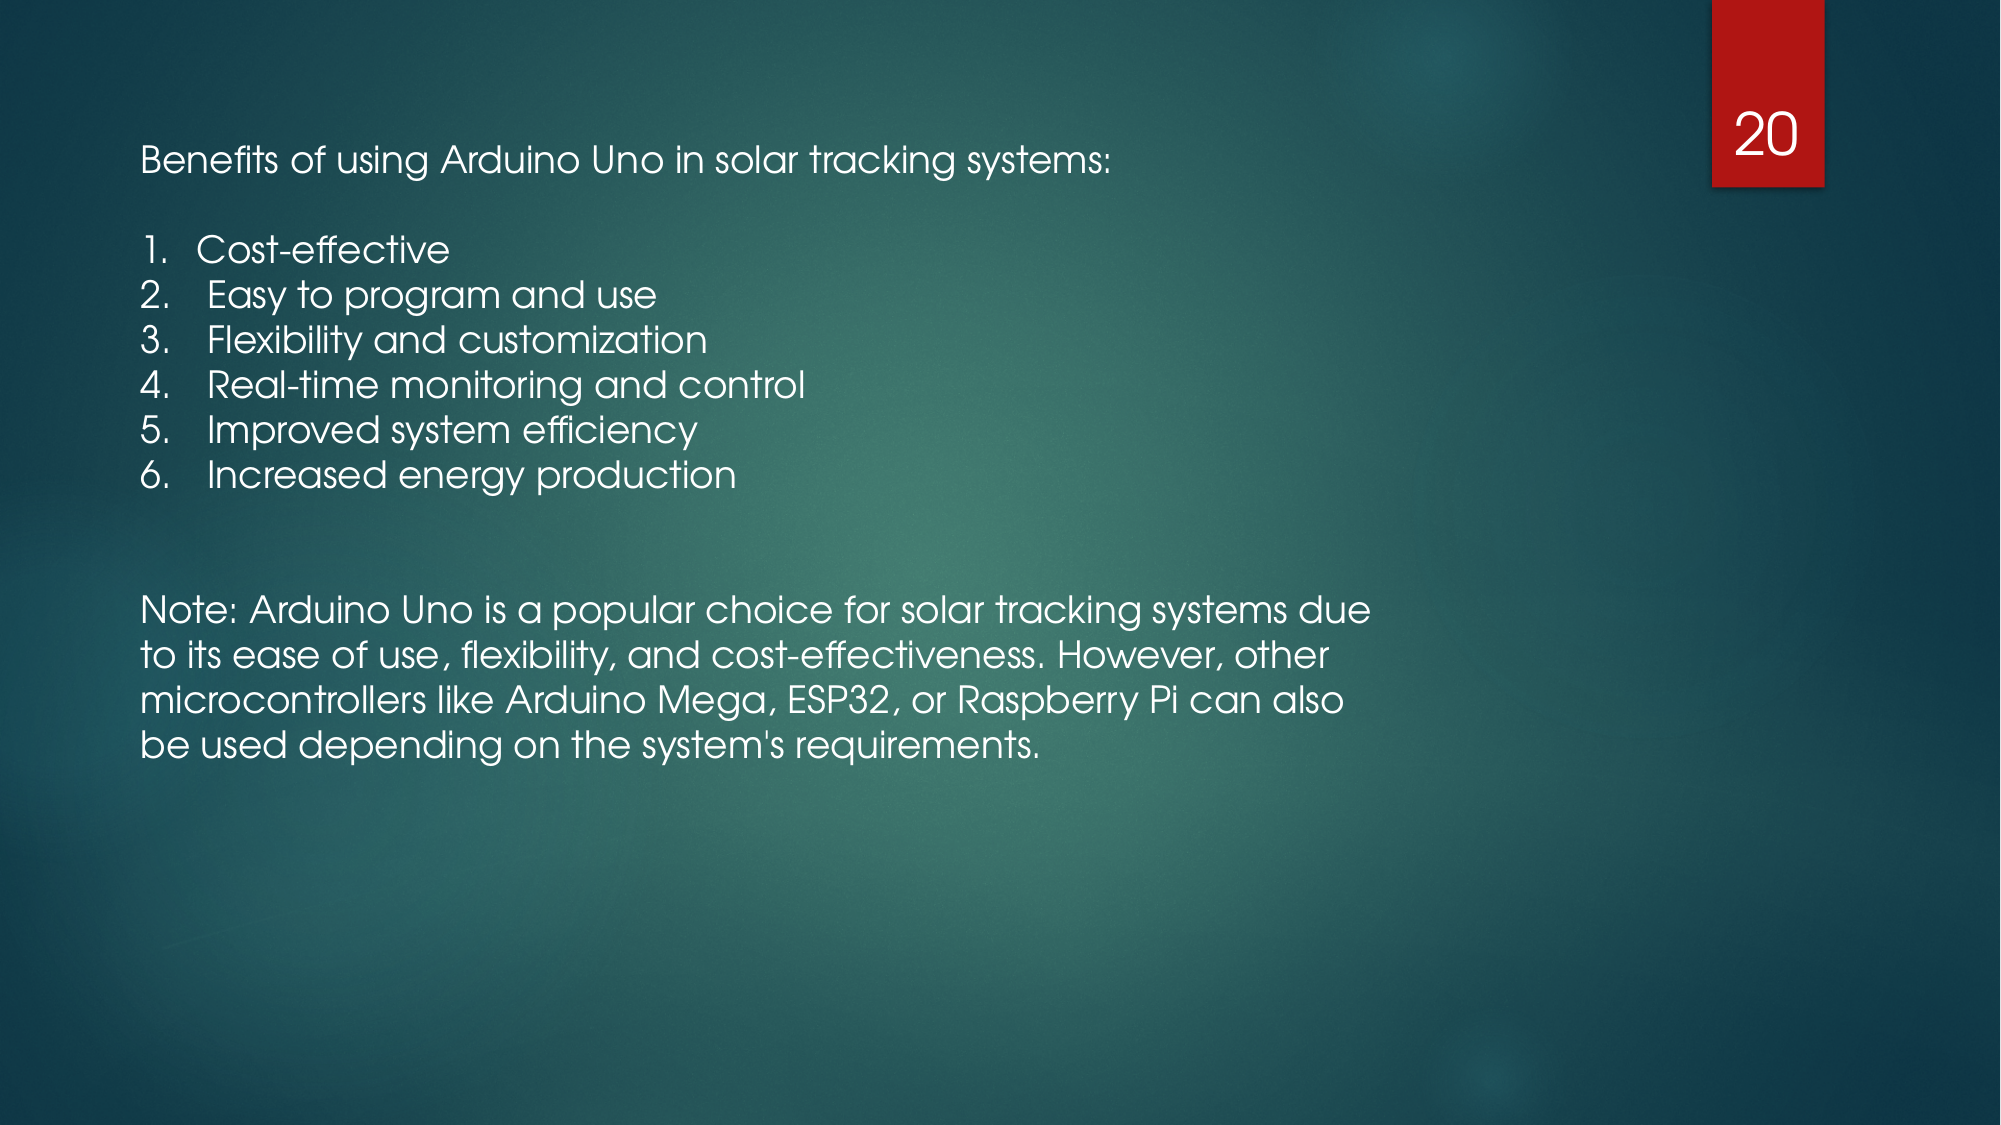

20
Benefits of using Arduino Uno in solar tracking systems:

Cost-effective
 Easy to program and use
 Flexibility and customization
 Real-time monitoring and control
 Improved system efficiency
 Increased energy production

Note: Arduino Uno is a popular choice for solar tracking systems due to its ease of use, flexibility, and cost-effectiveness. However, other microcontrollers like Arduino Mega, ESP32, or Raspberry Pi can also be used depending on the system's requirements.